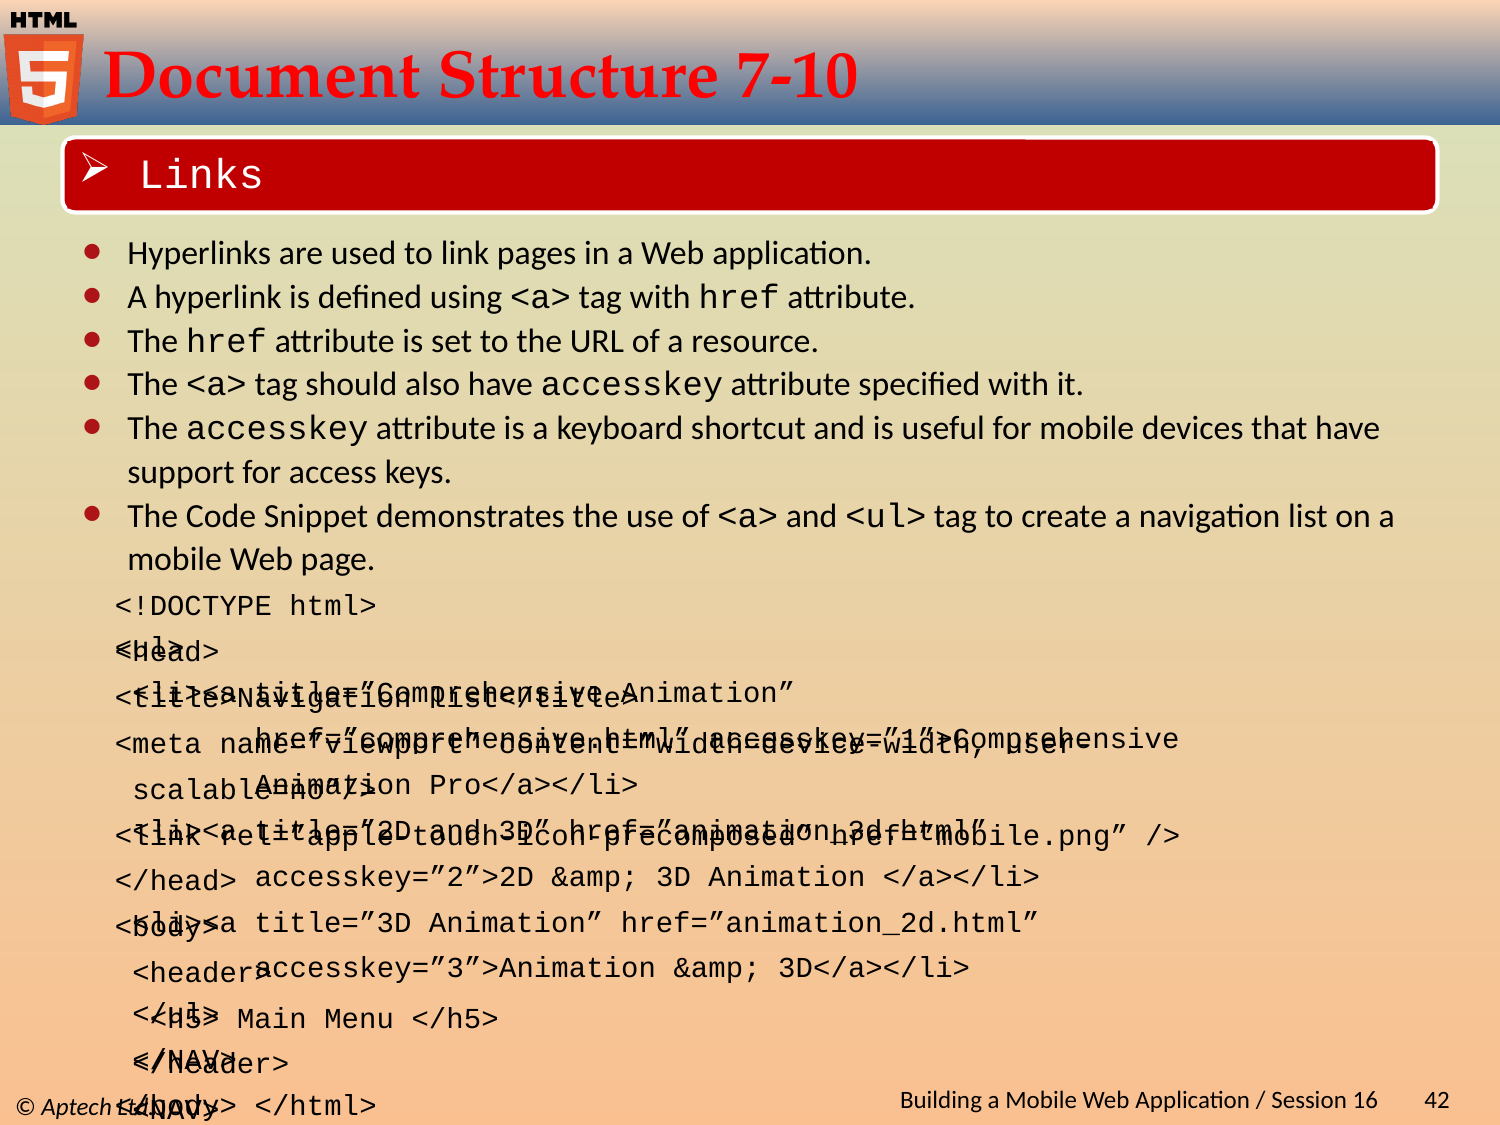

# Document Structure 7-10

 Links
Hyperlinks are used to link pages in a Web application.
A hyperlink is defined using <a> tag with href attribute.
The href attribute is set to the URL of a resource.
The <a> tag should also have accesskey attribute specified with it.
The accesskey attribute is a keyboard shortcut and is useful for mobile devices that have support for access keys.
The Code Snippet demonstrates the use of <a> and <ul> tag to create a navigation list on a mobile Web page.
<!DOCTYPE html>
<head>
<title>Navigation list</title>
<meta name=”viewport” content=”width=device-width, user-
 scalable=no”/>
<link rel=”apple-touch-icon-precomposed” href=”mobile.png” />
</head>
<body>
 <header>
  <h5> Main Menu </h5>
 </header>
 <NAV>
<ul>
 <li><a title=”Comprehensive Animation”
        href=”comprehensive.html” accesskey=”1”>Comprehensive
        Animation Pro</a></li>
 <li><a title=”2D and 3D” href=”animation_3d.html”
        accesskey=”2”>2D &amp; 3D Animation </a></li>
 <li><a title=”3D Animation” href=”animation_2d.html”
        accesskey=”3”>Animation &amp; 3D</a></li>
 </ul>
 </NAV>
</body> </html>
Building a Mobile Web Application / Session 16
42